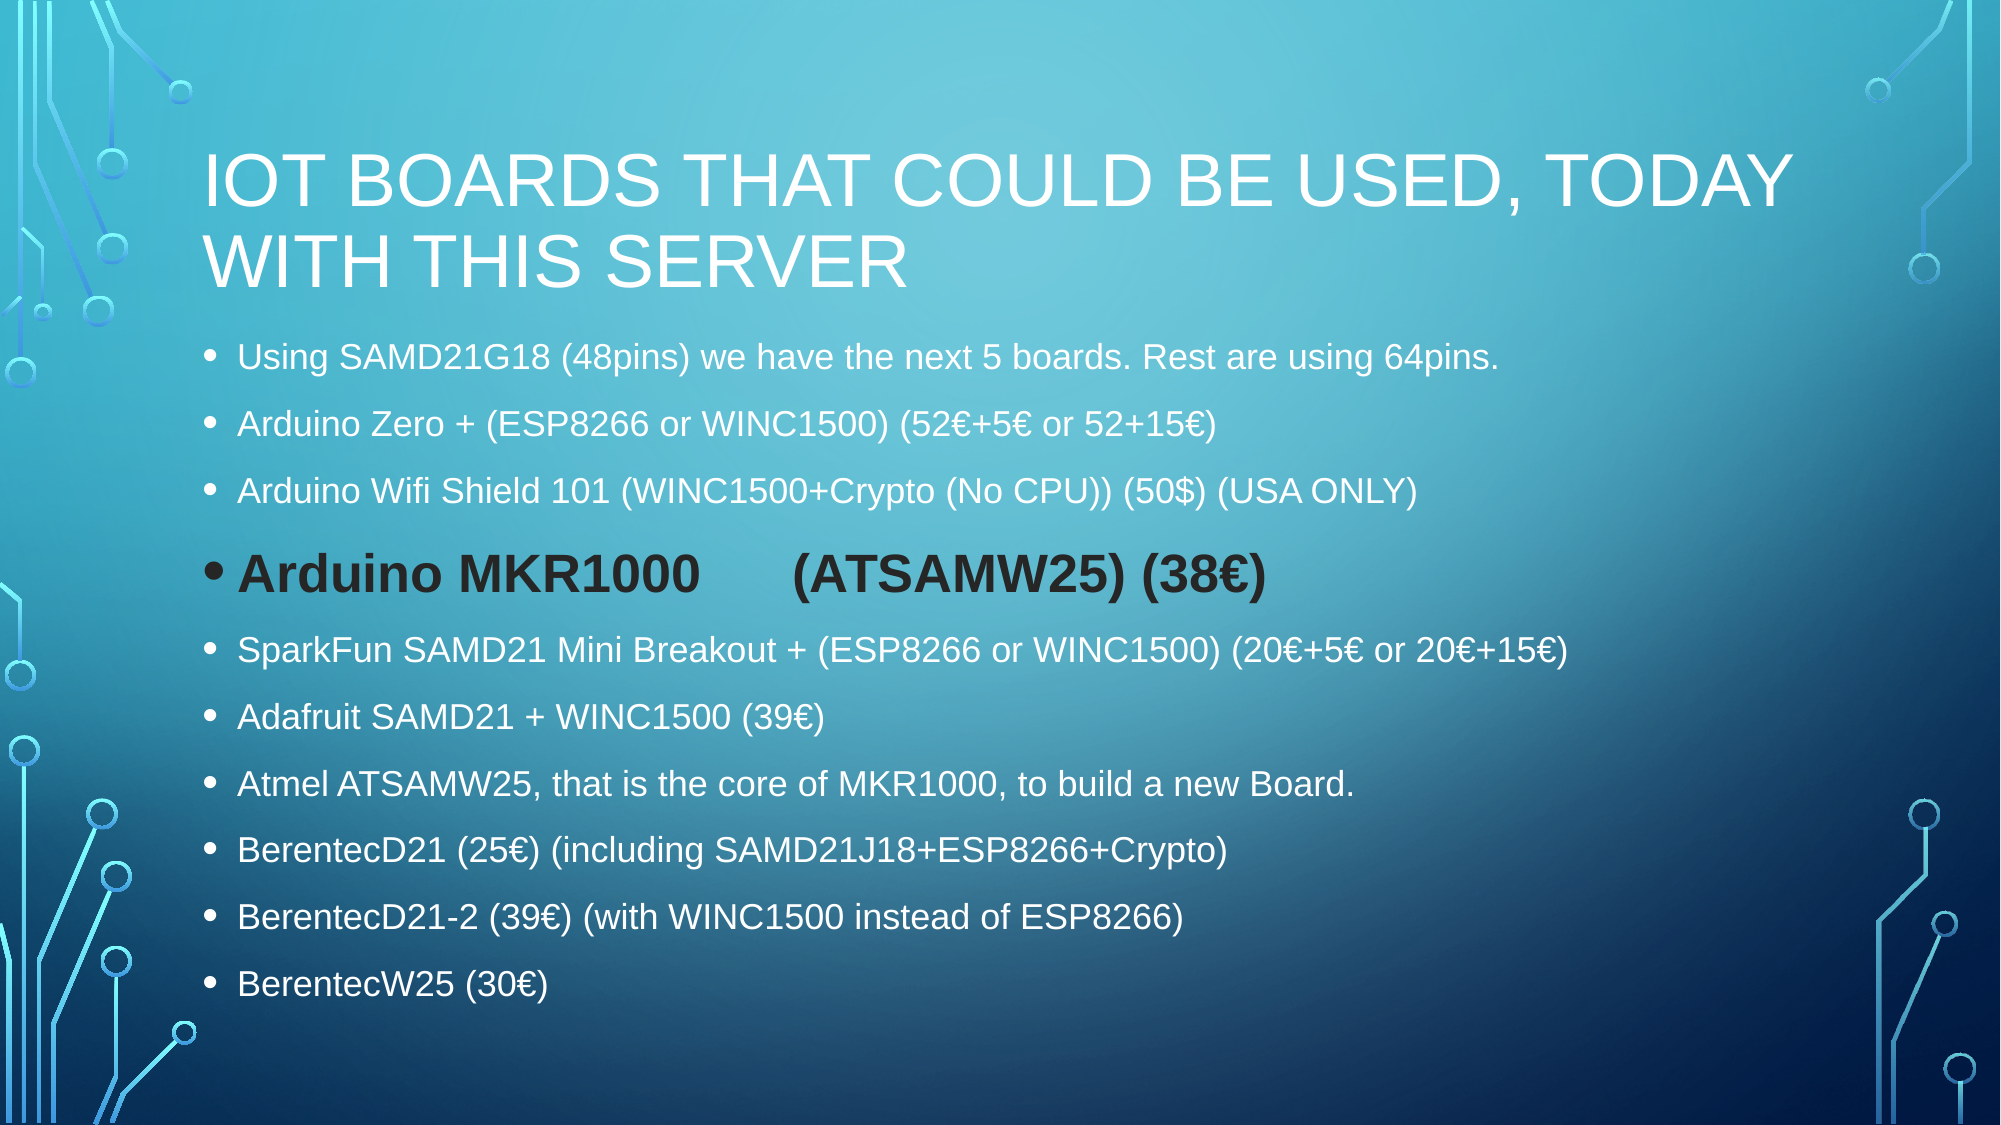

# Iot Boards that could be used, today with this server
Using SAMD21G18 (48pins) we have the next 5 boards. Rest are using 64pins.
Arduino Zero + (ESP8266 or WINC1500) (52€+5€ or 52+15€)
Arduino Wifi Shield 101 (WINC1500+Crypto (No CPU)) (50$) (USA ONLY)
Arduino MKR1000 	 (ATSAMW25) (38€)
SparkFun SAMD21 Mini Breakout + (ESP8266 or WINC1500) (20€+5€ or 20€+15€)
Adafruit SAMD21 + WINC1500 (39€)
Atmel ATSAMW25, that is the core of MKR1000, to build a new Board.
BerentecD21 (25€) (including SAMD21J18+ESP8266+Crypto)
BerentecD21-2 (39€) (with WINC1500 instead of ESP8266)
BerentecW25 (30€)